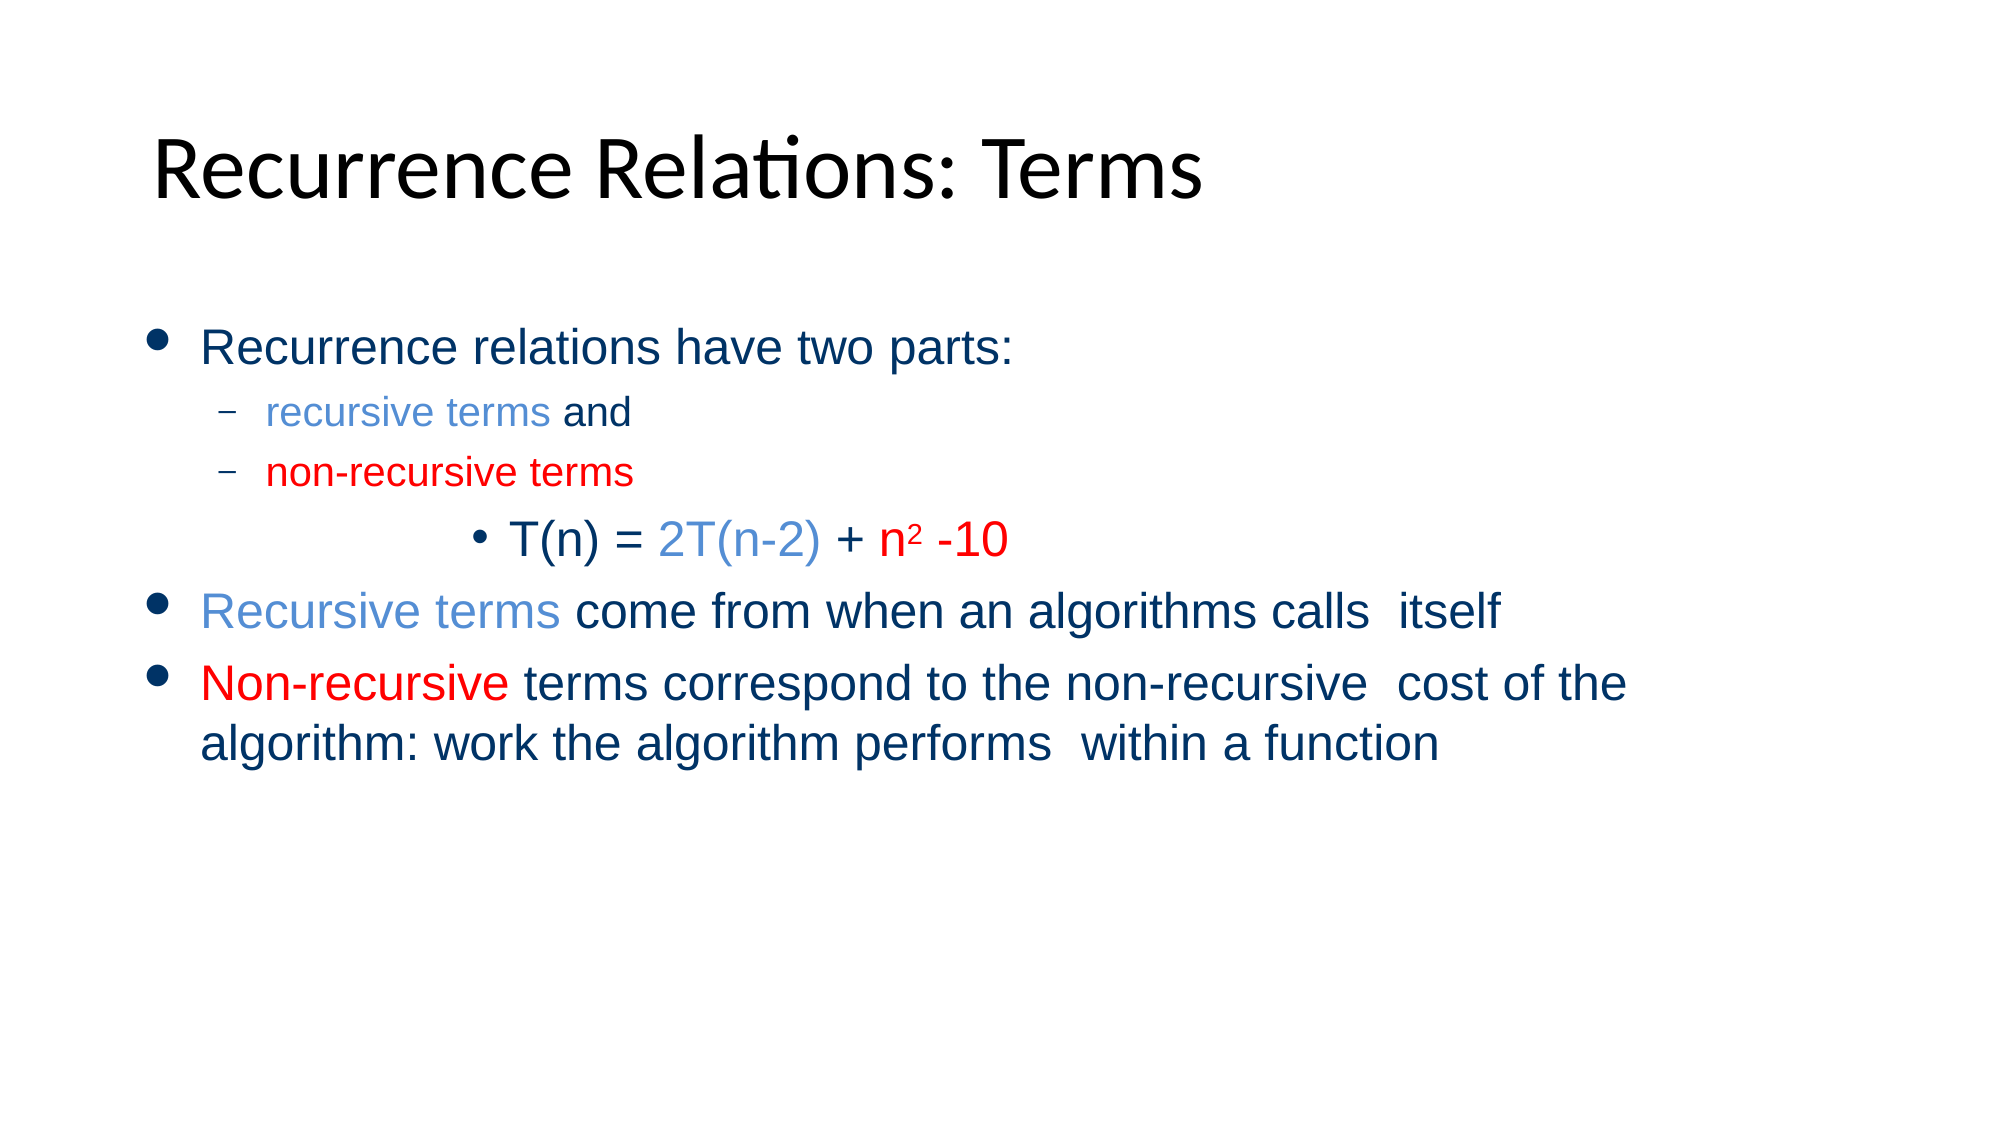

# Recurrence Relations: Terms
Recurrence relations have two parts:
recursive terms and
non-recursive terms
T(n) = 2T(n-2) + n2 -10
Recursive terms come from when an algorithms calls  itself
Non-recursive terms correspond to the non-recursive  cost of the algorithm: work the algorithm performs  within a function